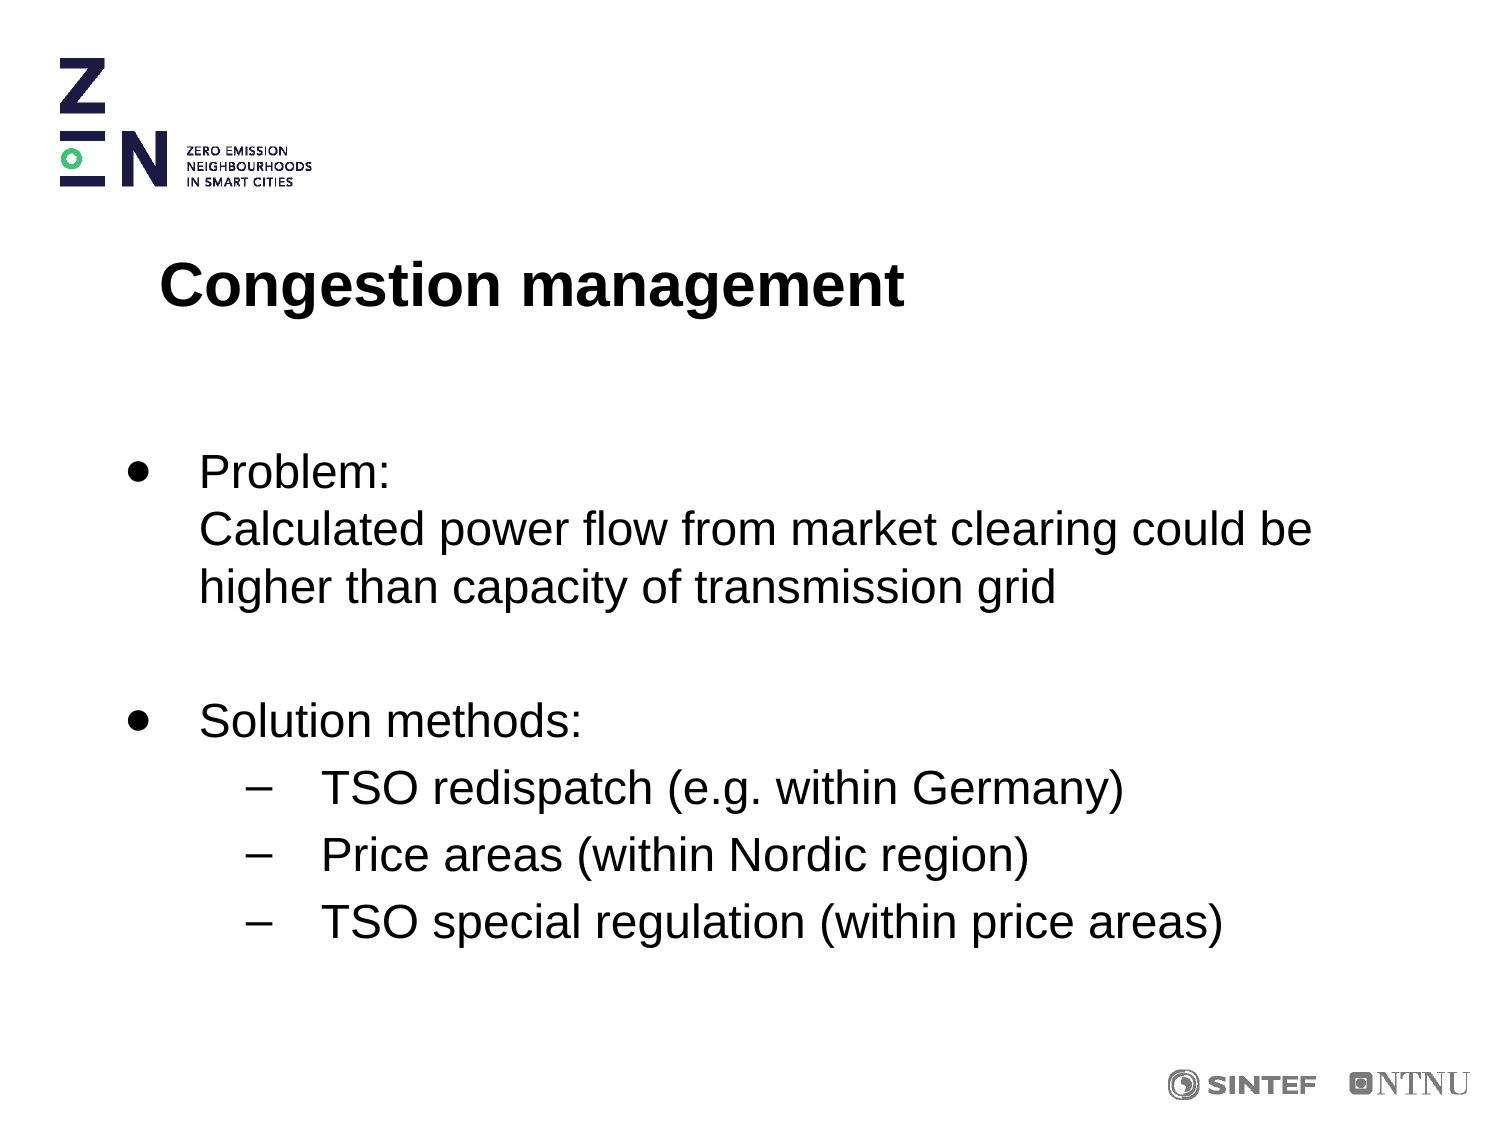

# Congestion management

Problem:                                                                    Calculated power flow from market clearing could be higher than capacity of transmission grid

Solution methods:
TSO redispatch (e.g. within Germany)
Price areas (within Nordic region)
TSO special regulation (within price areas)